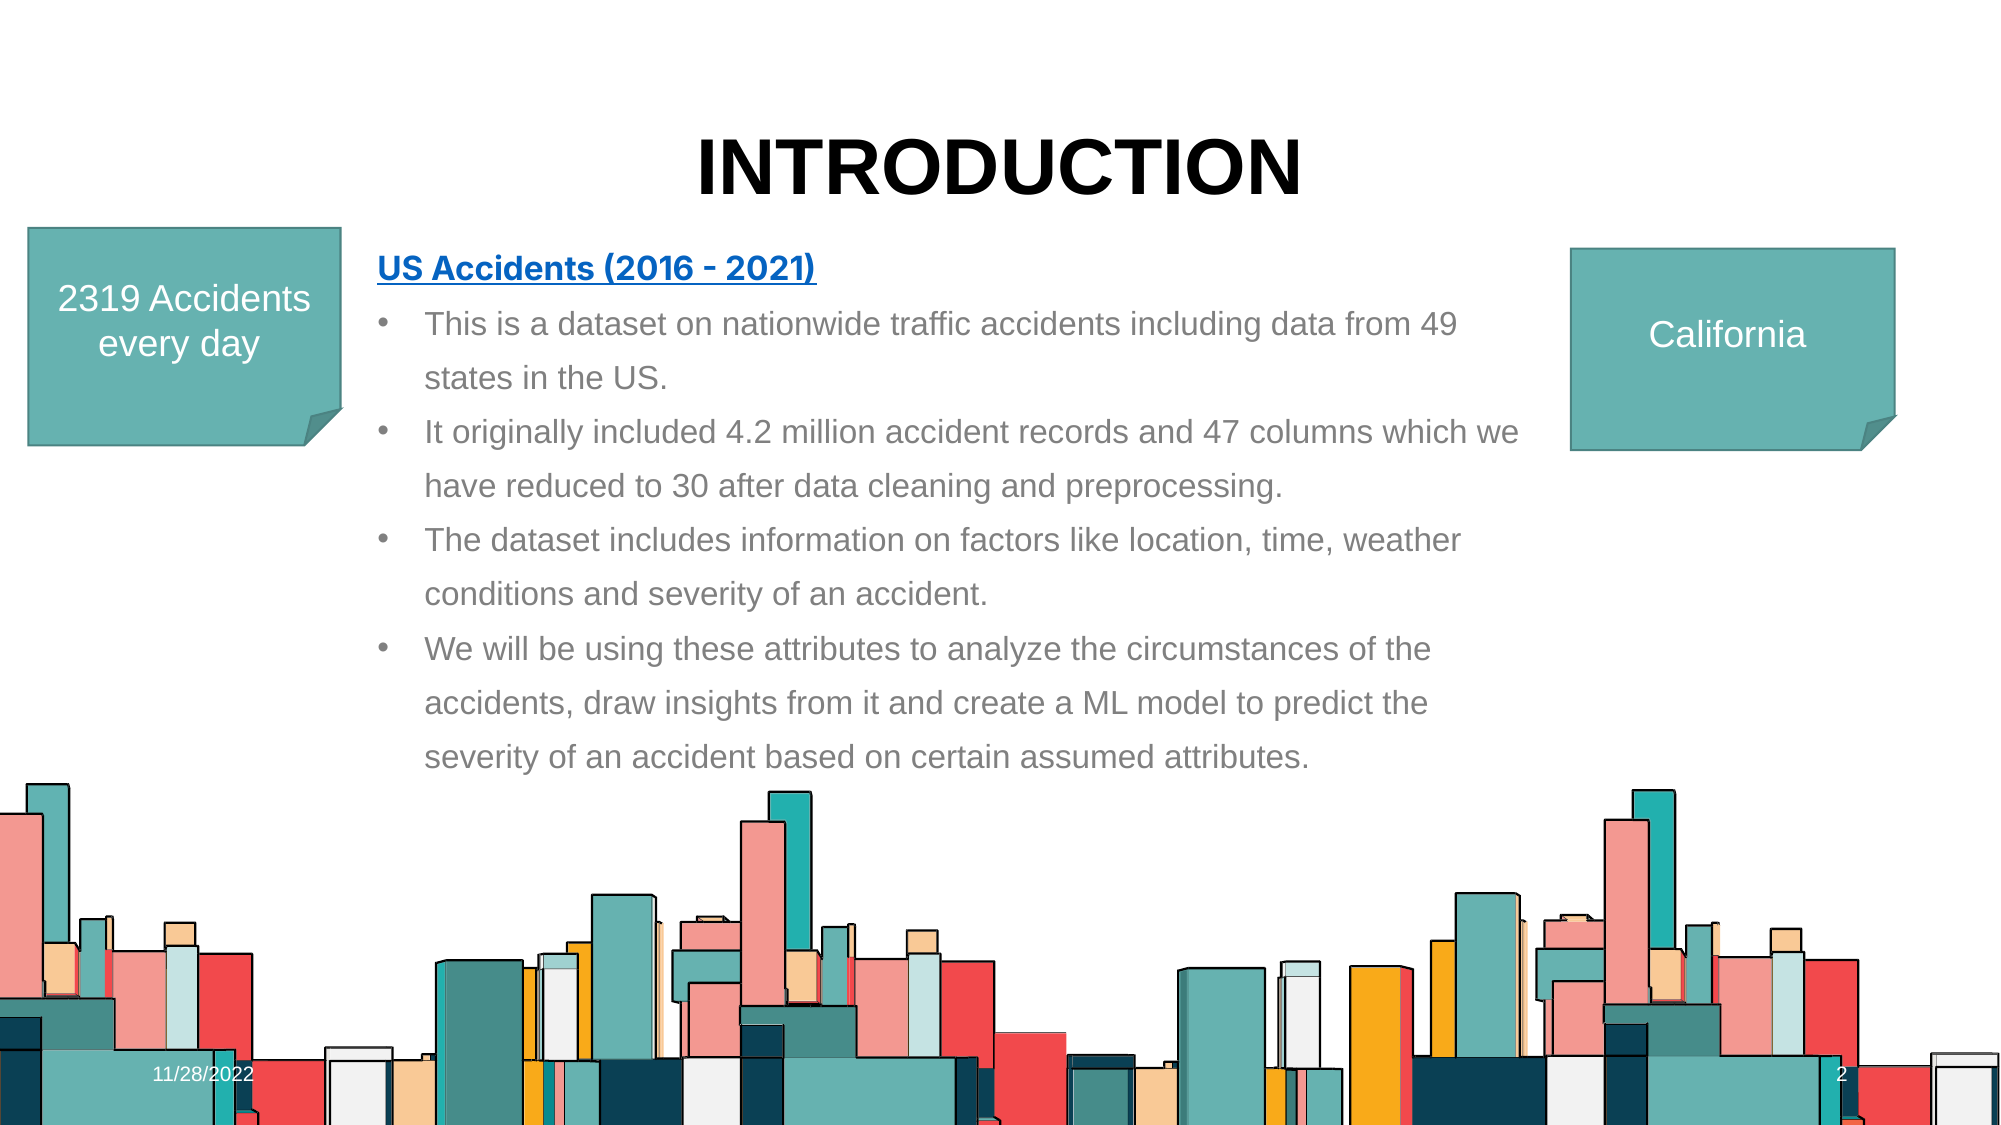

# INTRODUCTION
US Accidents (2016 - 2021)
This is a dataset on nationwide traffic accidents including data from 49 states in the US.
It originally included 4.2 million accident records and 47 columns which we have reduced to 30 after data cleaning and preprocessing.
The dataset includes information on factors like location, time, weather conditions and severity of an accident.
We will be using these attributes to analyze the circumstances of the accidents, draw insights from it and create a ML model to predict the severity of an accident based on certain assumed attributes.
2319 Accidents every day
California
11/28/2022
2